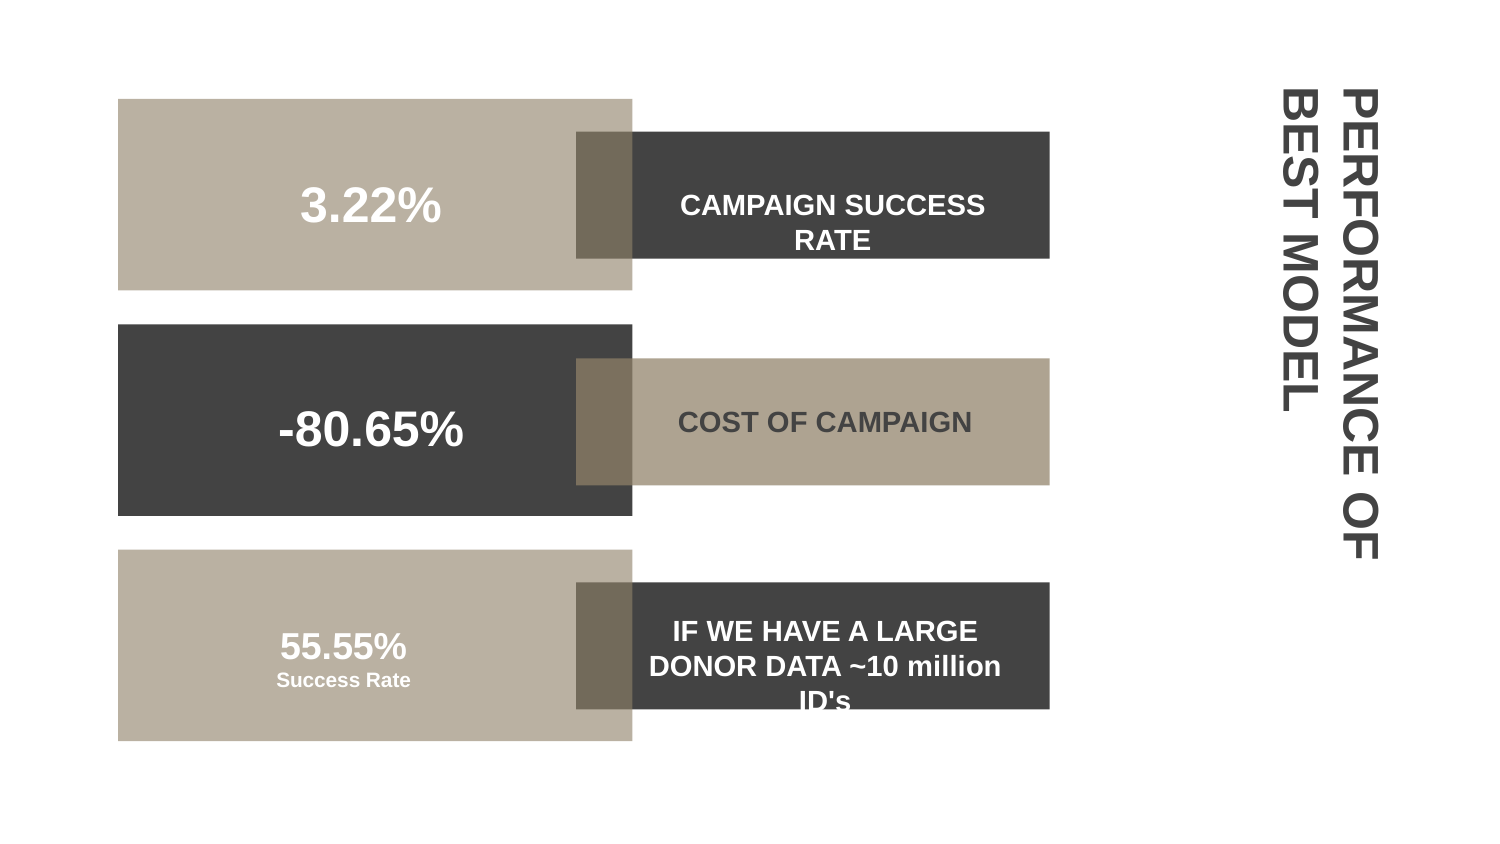

3.22%
CAMPAIGN SUCCESS RATE

# PERFORMANCE OF BEST MODEL

-80.65%
COST OF CAMPAIGN

IF WE HAVE A LARGE DONOR DATA ~10 million ID's
55.55%
Success Rate